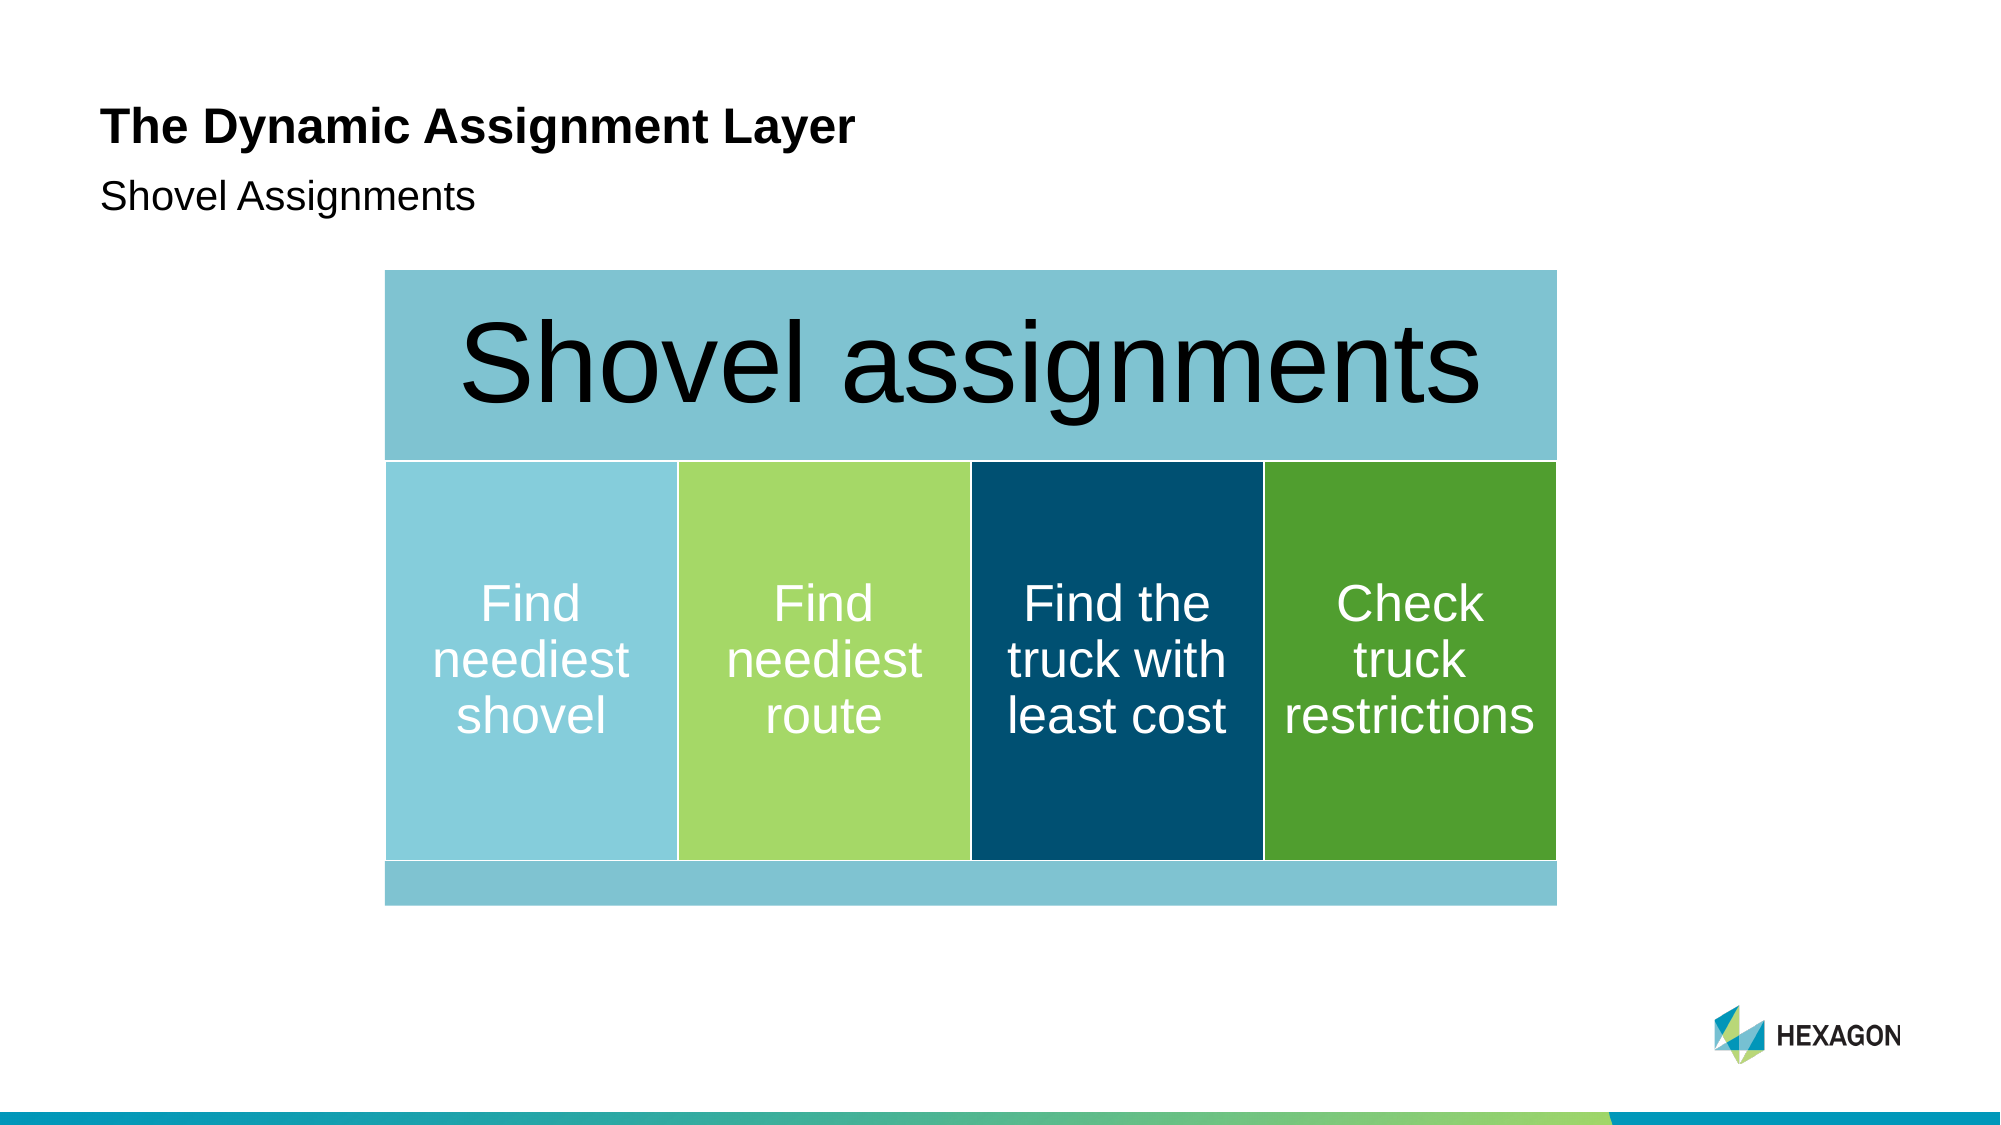

# The Dynamic Assignment Layer
Shovel Assignments
Shovel assignments
Find neediest shovel
Find neediest route
Find the truck with least cost
Check truck restrictions